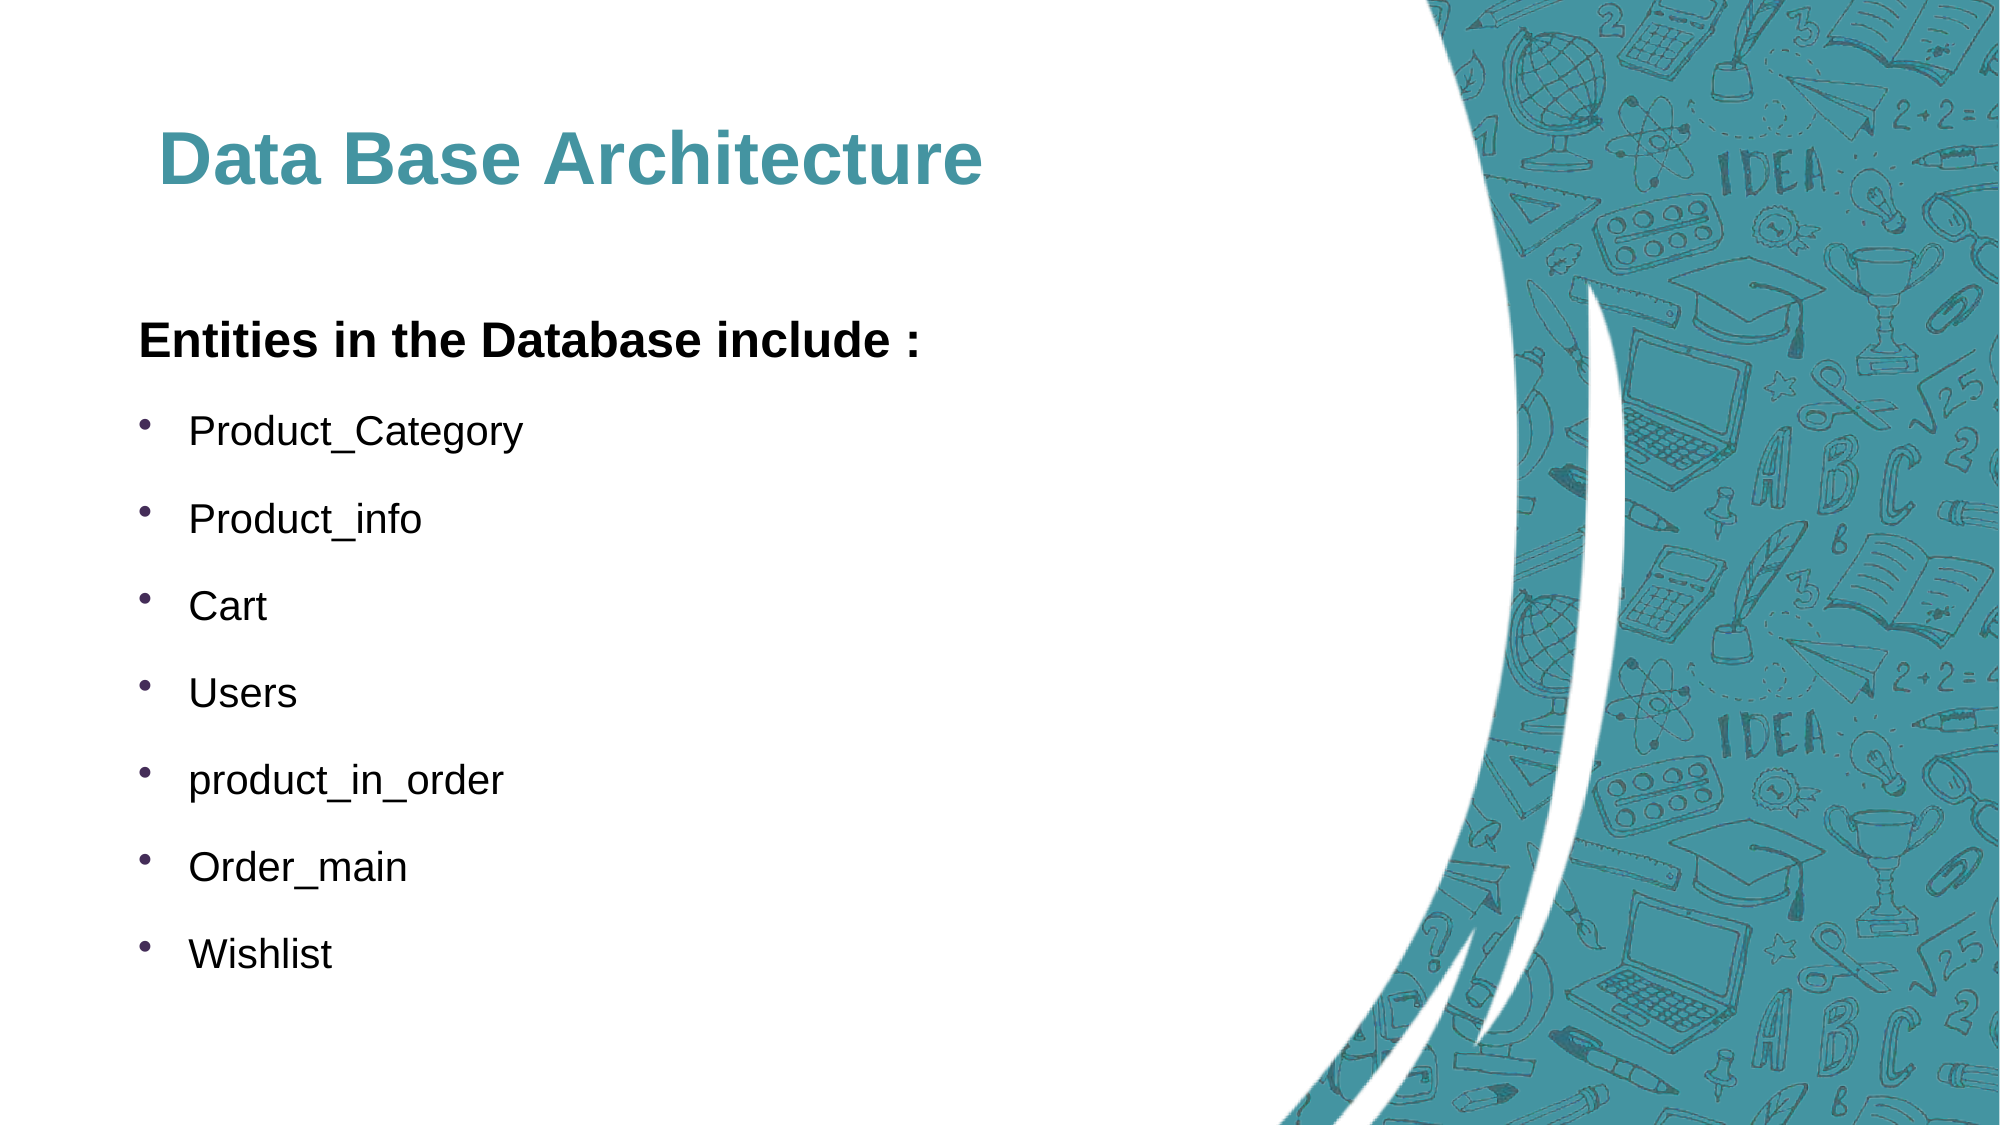

# Data Base Architecture
Entities in the Database include :
Product_Category
Product_info
Cart
Users
product_in_order
Order_main
Wishlist